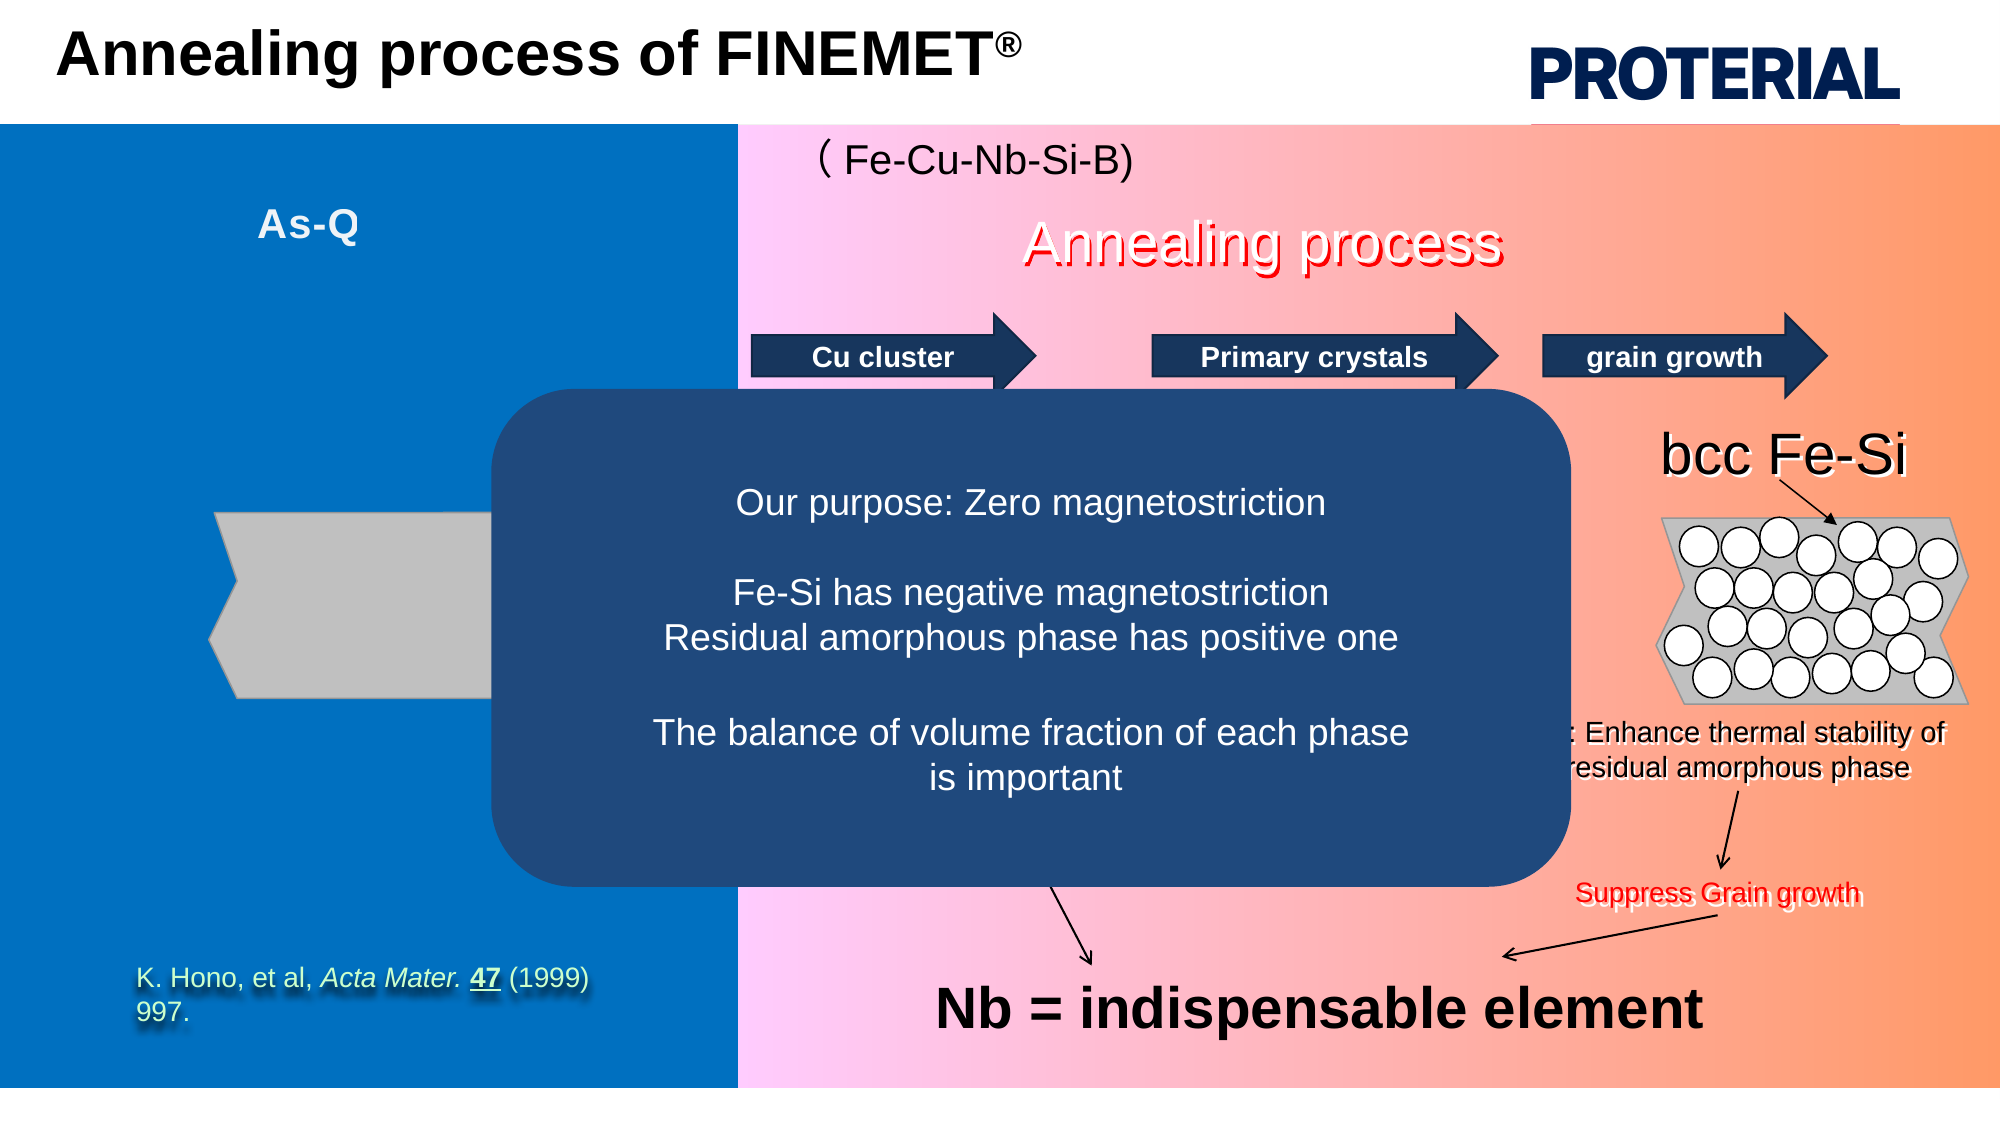

# Annealing process of FINEMET®

 （Fe-Cu-Nb-Si-B)
As-Q
Annealing process
Cu cluster
Primary crystals
grain growth
Our purpose: Zero magnetostriction

Fe-Si has negative magnetostriction
Residual amorphous phase has positive one

The balance of volume fraction of each phase
is important
bcc Fe-Si

Nb:  Suppress Cu migration
Helps high number density of grain nucleation
Nb: Enhance thermal stability of residual amorphous phase
Suppress Grain growth
Nb = indispensable element
K. Hono, et al, Acta Mater. 47 (1999) 997.